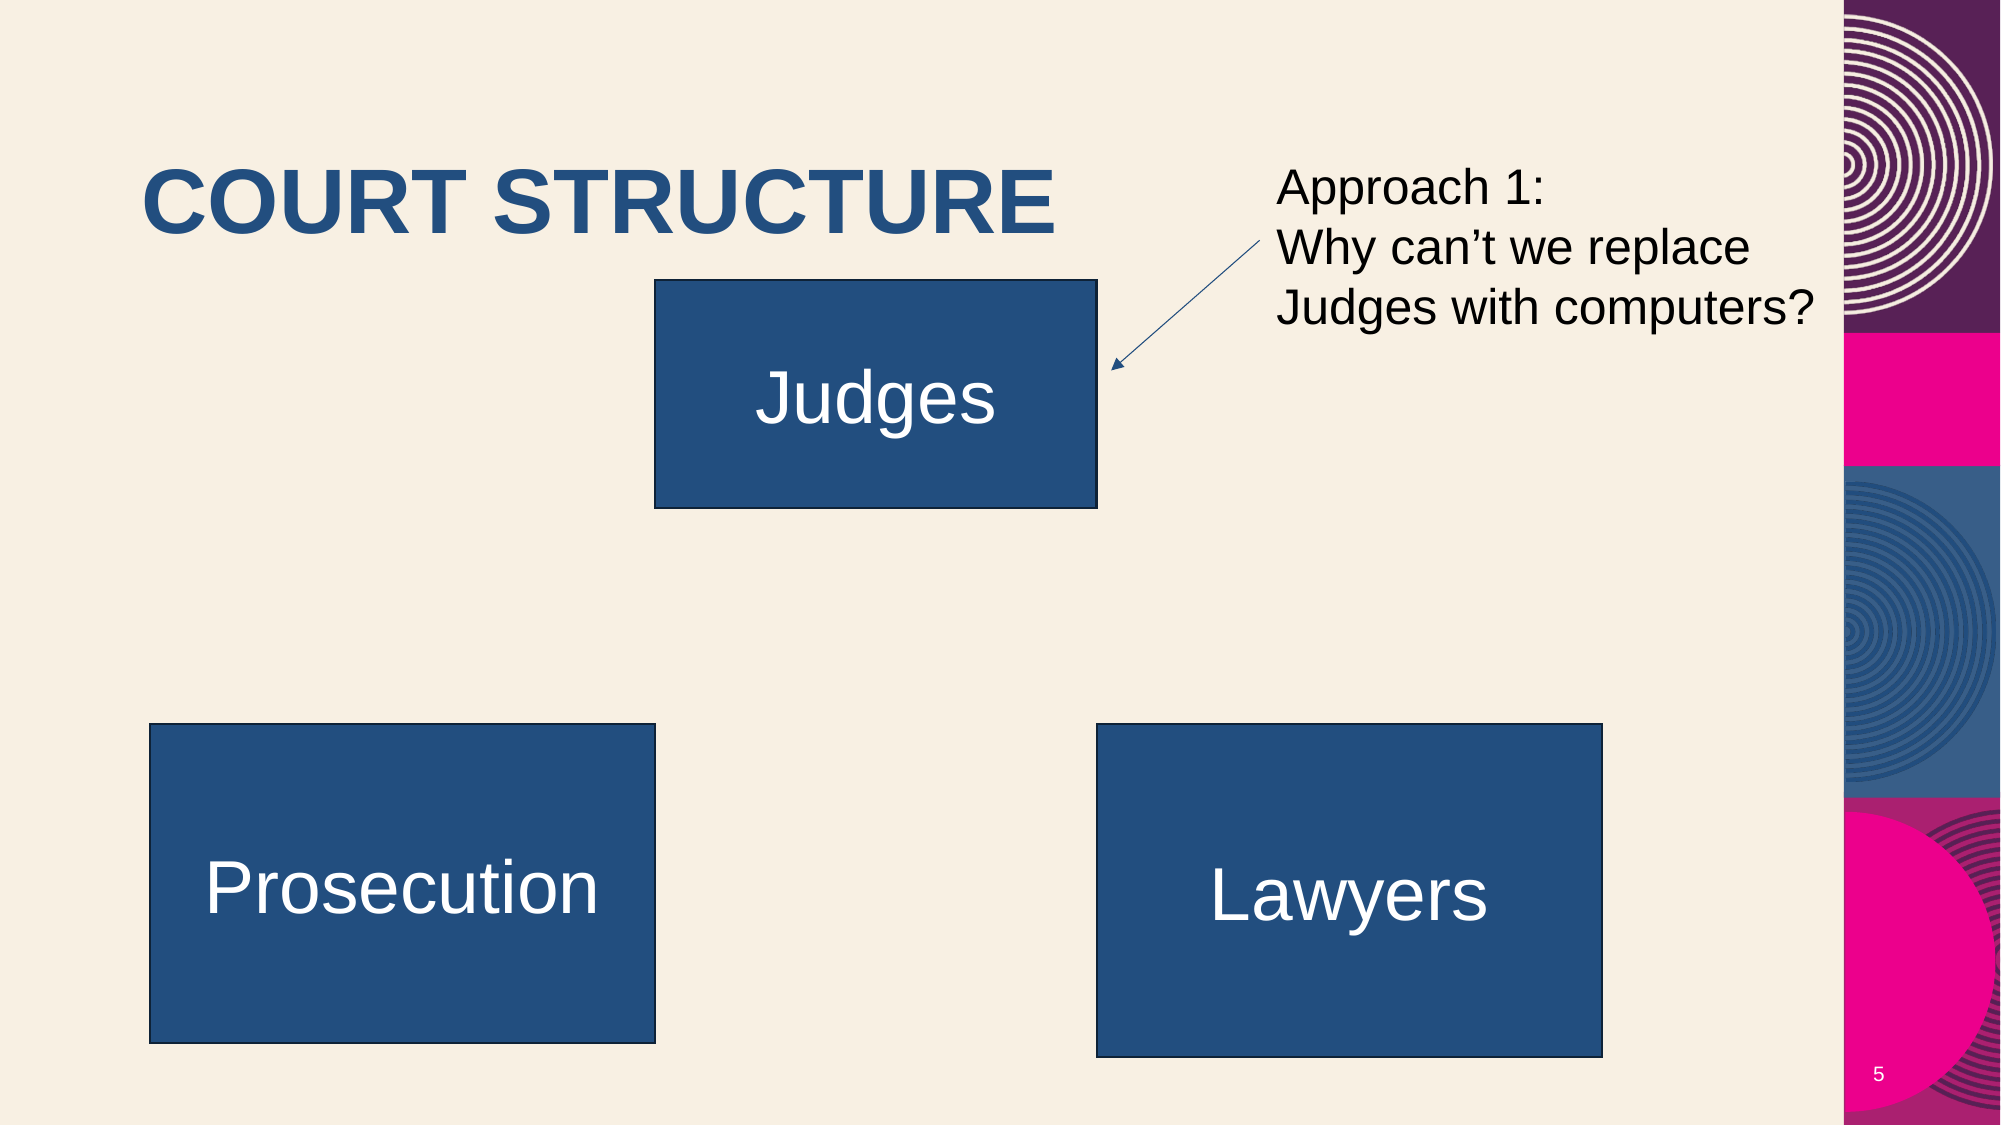

# Court Structure
Approach 1:
Why can’t we replace
Judges with computers?

Judges
Prosecution
Lawyers
5